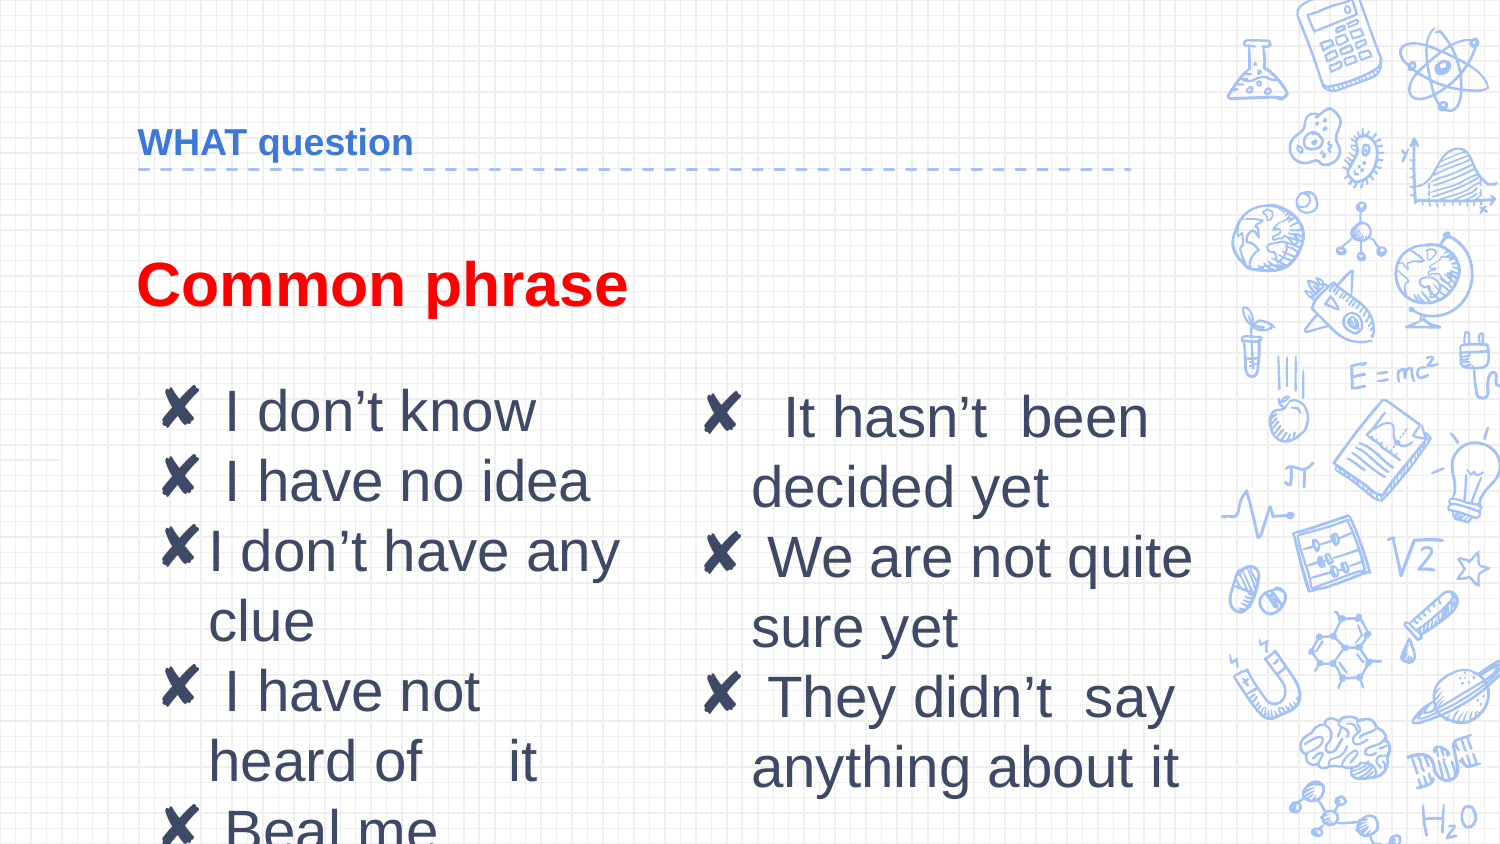

# WHAT question
Common phrase
 I don’t know
 I have no idea
I don’t have any clue
 I have not heard of 	it
 Beal me

  It hasn’t  been decided yet
 We are not quite sure yet
 They didn’t  say anything about it